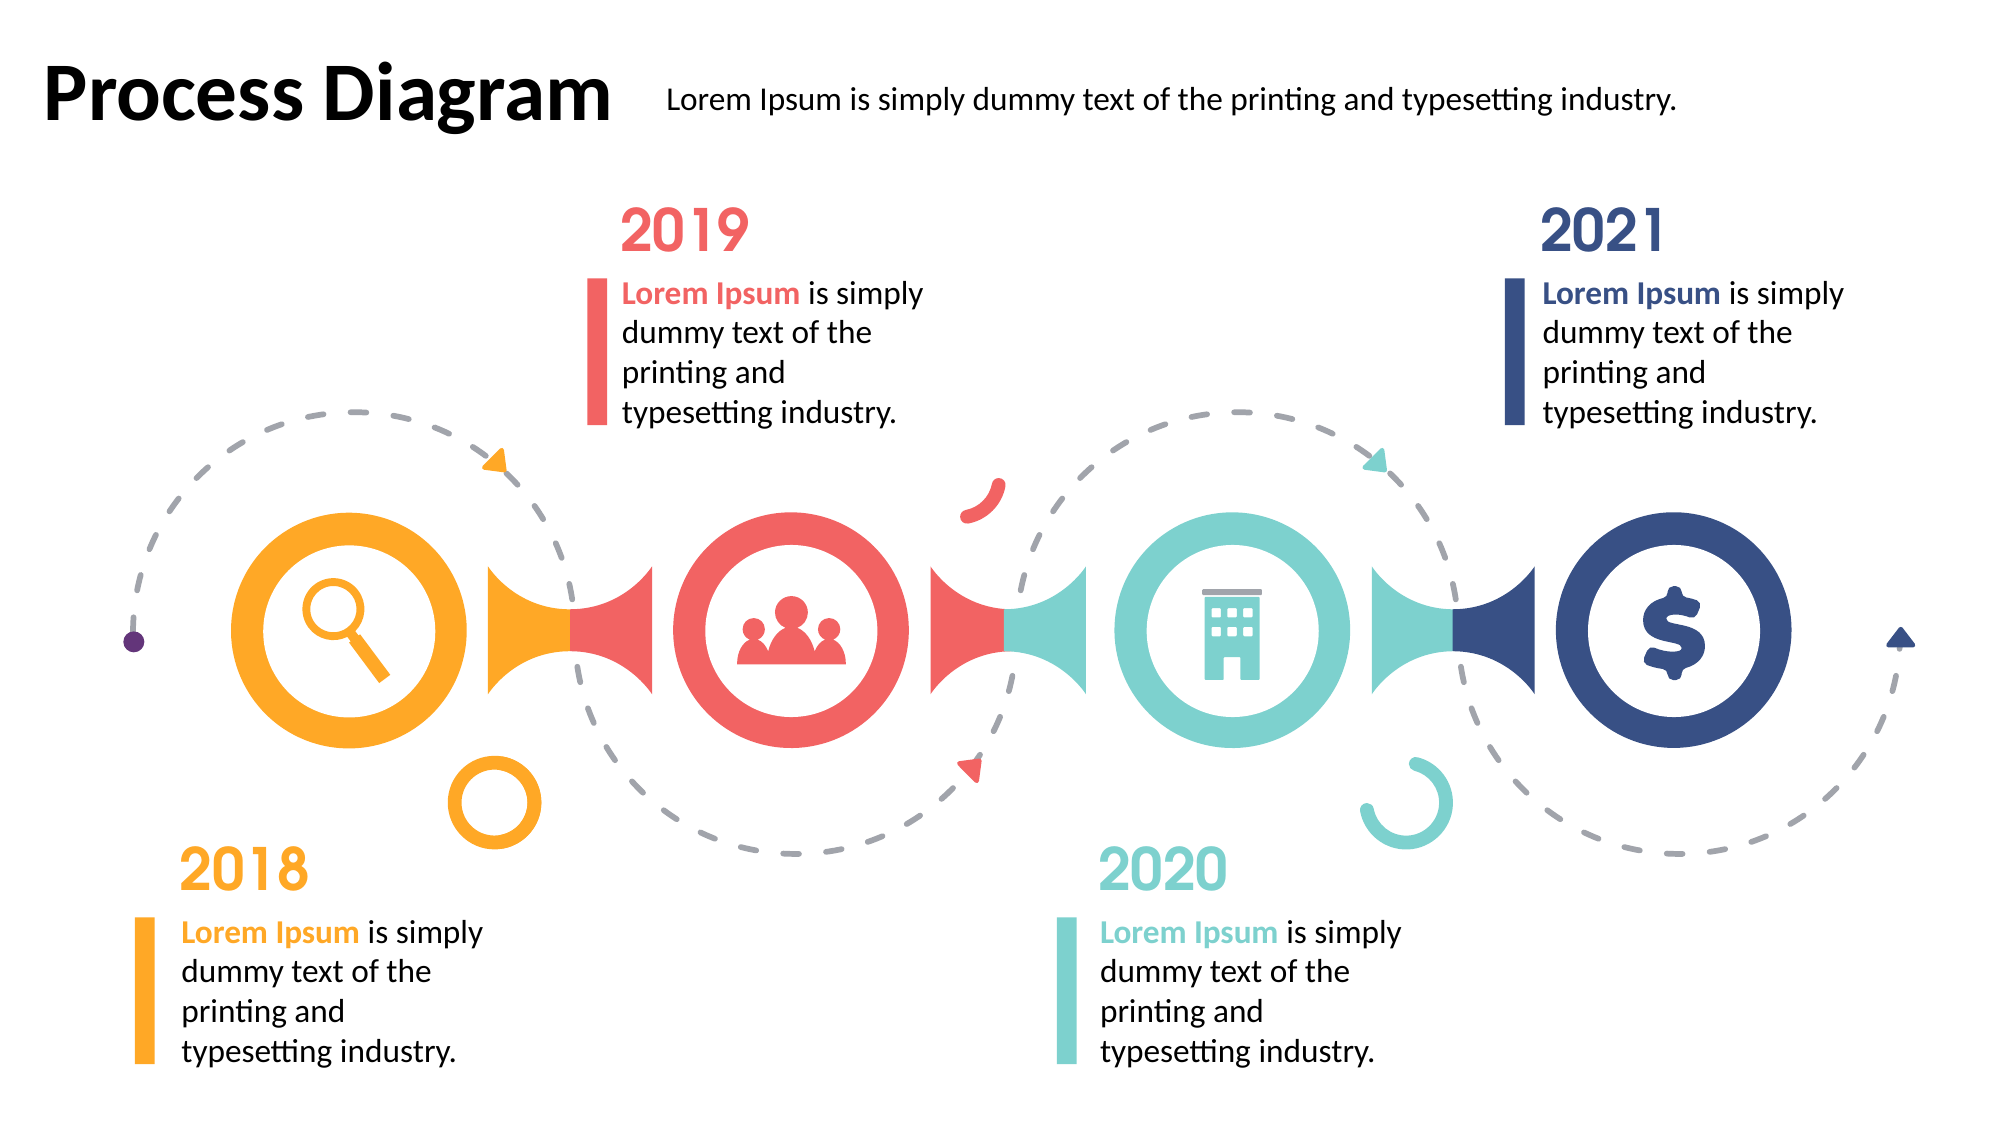

Process Diagram
Lorem Ipsum is simply dummy text of the printing and typesetting industry.
2019
2021
Lorem Ipsum is simply dummy text of the printing and typesetting industry.
Lorem Ipsum is simply dummy text of the printing and typesetting industry.

2018
2020
Lorem Ipsum is simply dummy text of the printing and typesetting industry.
Lorem Ipsum is simply dummy text of the printing and typesetting industry.